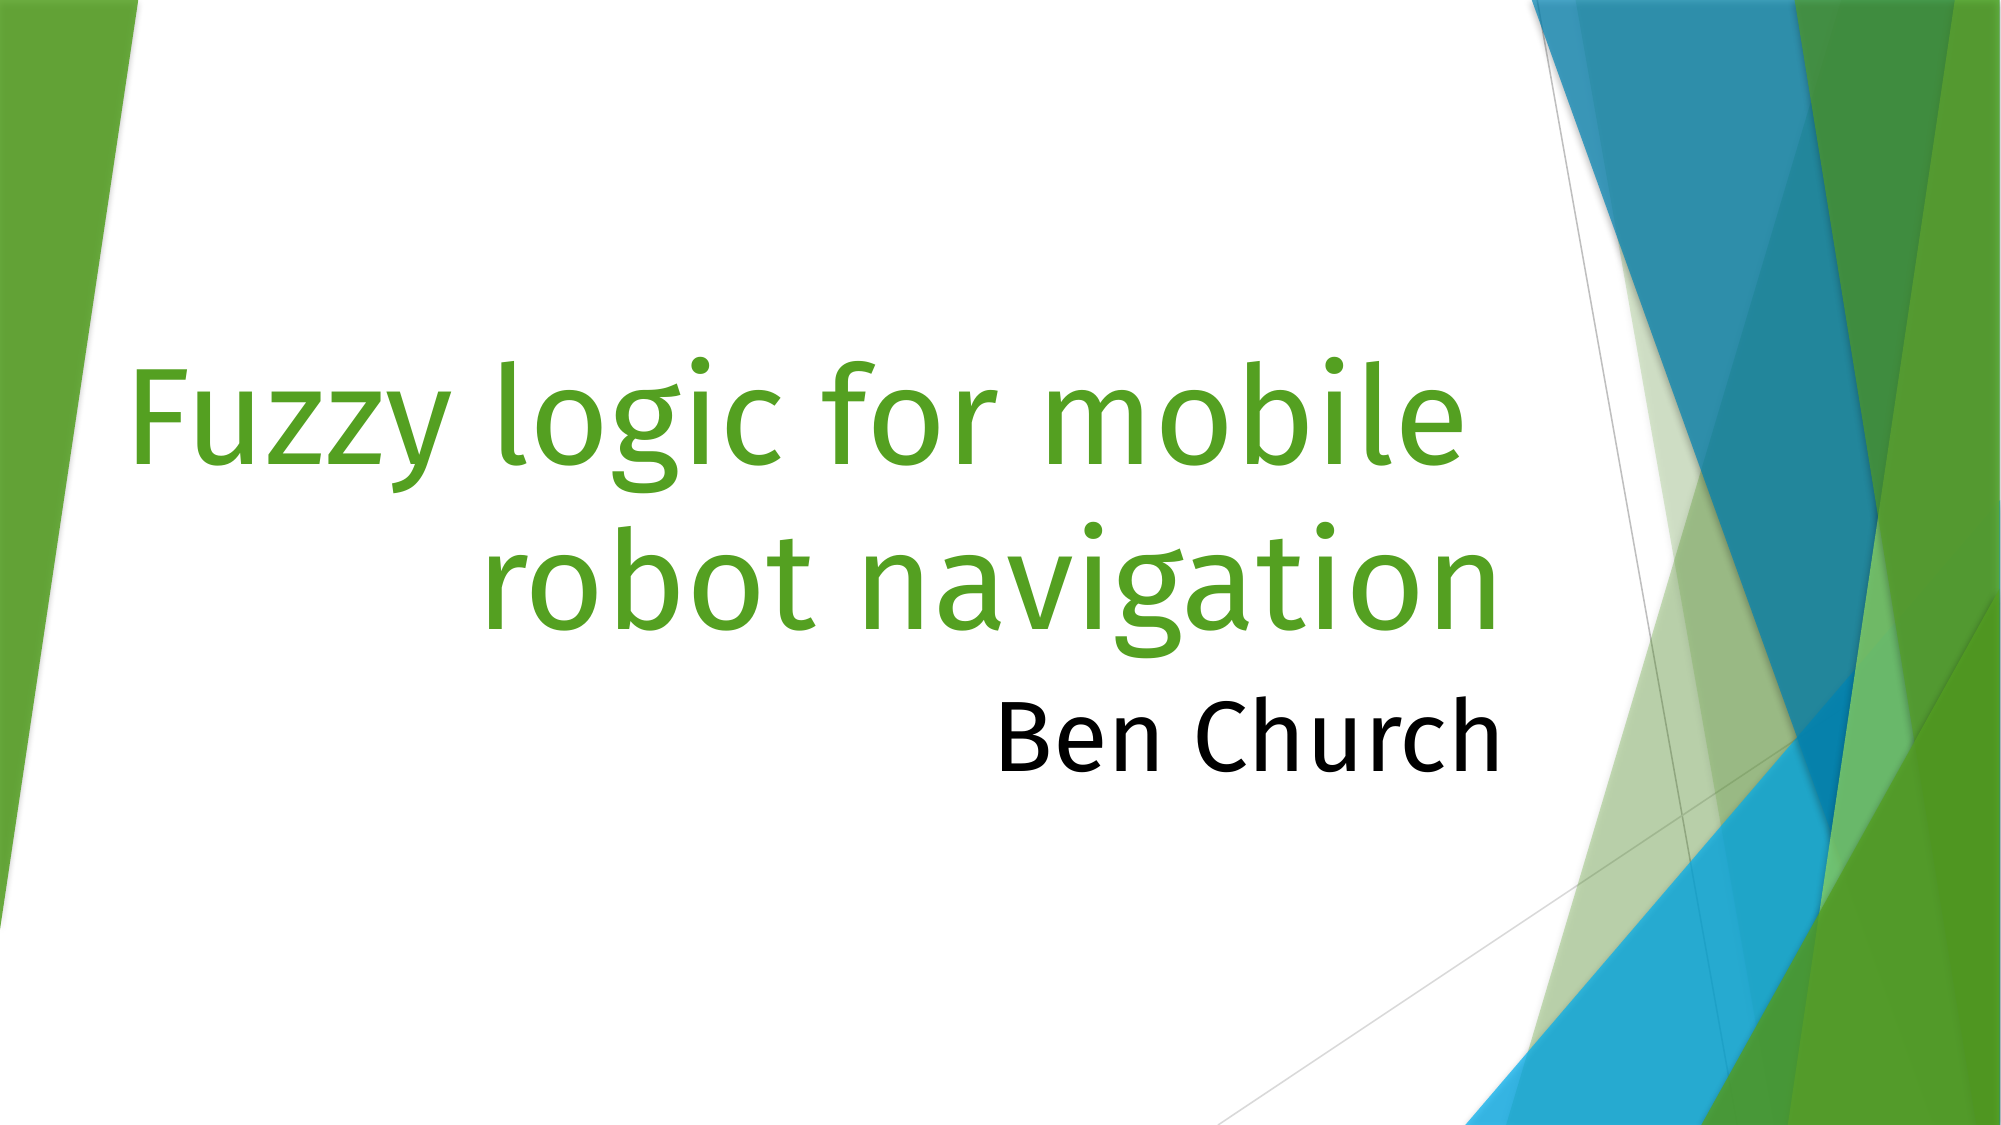

# Fuzzy logic for mobile robot navigation
Ben Church